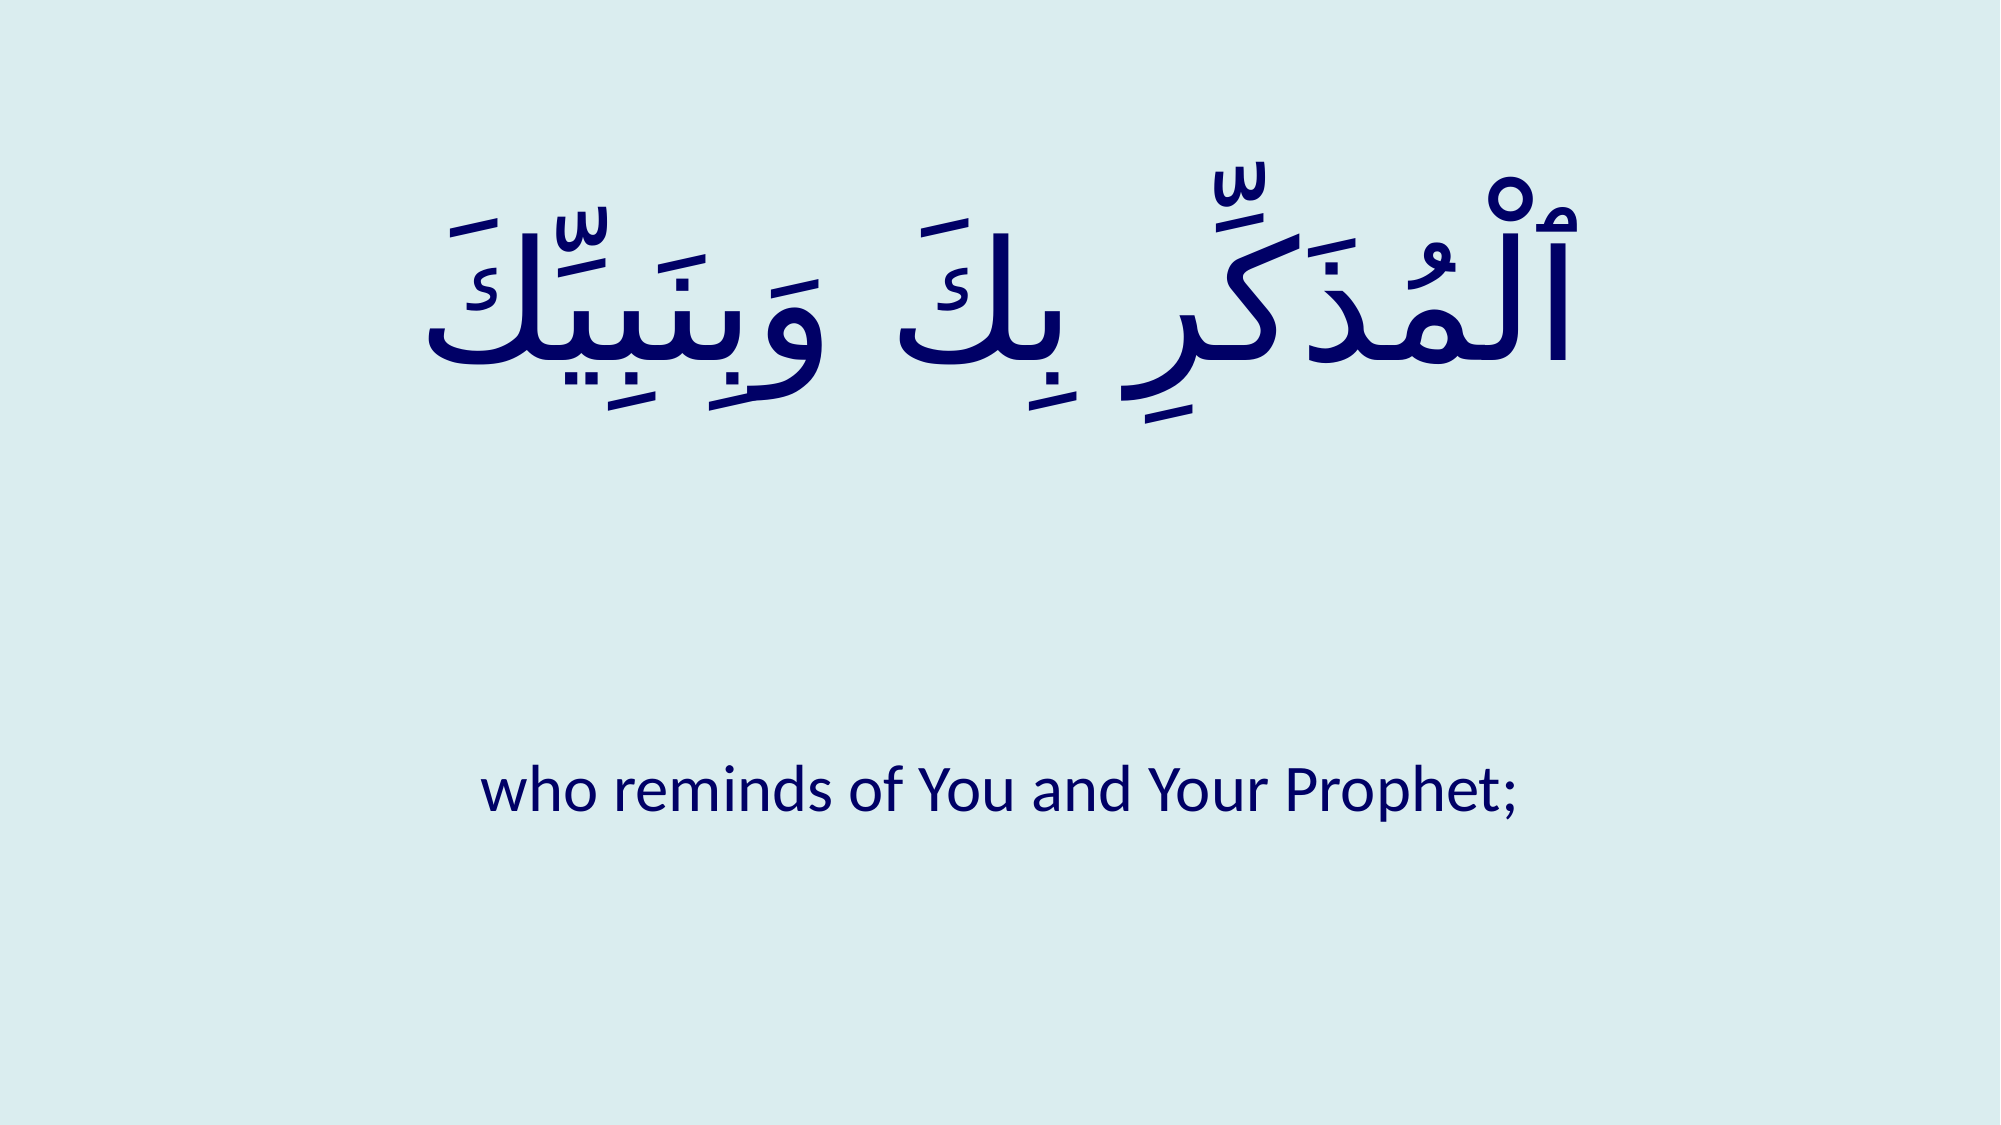

# ٱلْمُذَكِّرِ بِكَ وَبِنَبِيِّكَ
who reminds of You and Your Prophet;